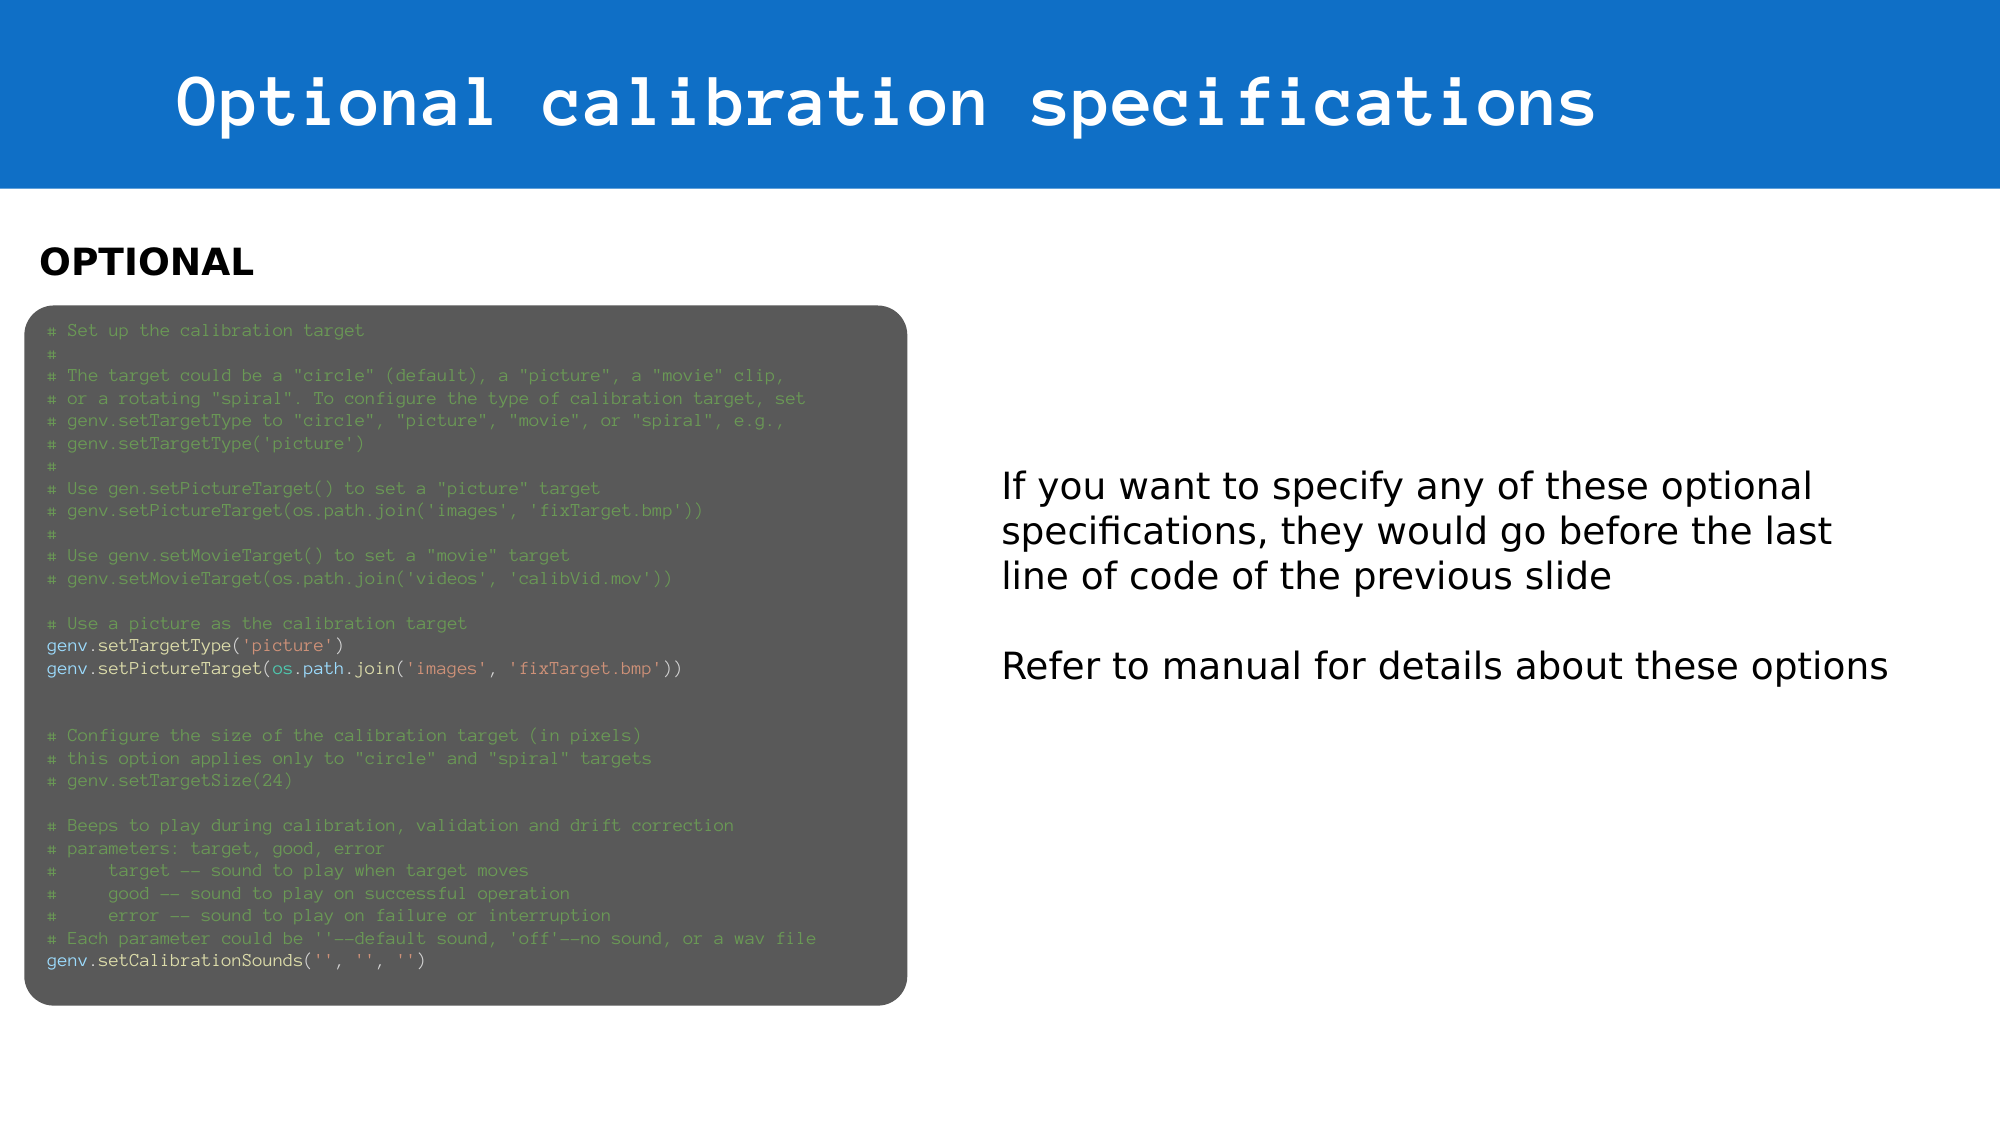

# Optional calibration specifications
OPTIONAL
# Set up the calibration target
#
# The target could be a "circle" (default), a "picture", a "movie" clip,
# or a rotating "spiral". To configure the type of calibration target, set
# genv.setTargetType to "circle", "picture", "movie", or "spiral", e.g.,
# genv.setTargetType('picture')
#
# Use gen.setPictureTarget() to set a "picture" target
# genv.setPictureTarget(os.path.join('images', 'fixTarget.bmp'))
#
# Use genv.setMovieTarget() to set a "movie" target
# genv.setMovieTarget(os.path.join('videos', 'calibVid.mov'))
# Use a picture as the calibration target
genv.setTargetType('picture')
genv.setPictureTarget(os.path.join('images', 'fixTarget.bmp'))
# Configure the size of the calibration target (in pixels)
# this option applies only to "circle" and "spiral" targets
# genv.setTargetSize(24)
# Beeps to play during calibration, validation and drift correction
# parameters: target, good, error
#     target -- sound to play when target moves
#     good -- sound to play on successful operation
#     error -- sound to play on failure or interruption
# Each parameter could be ''--default sound, 'off'--no sound, or a wav file
genv.setCalibrationSounds('', '', '')

If you want to specify any of these optional specifications, they would go before the last line of code of the previous slide

Refer to manual for details about these options